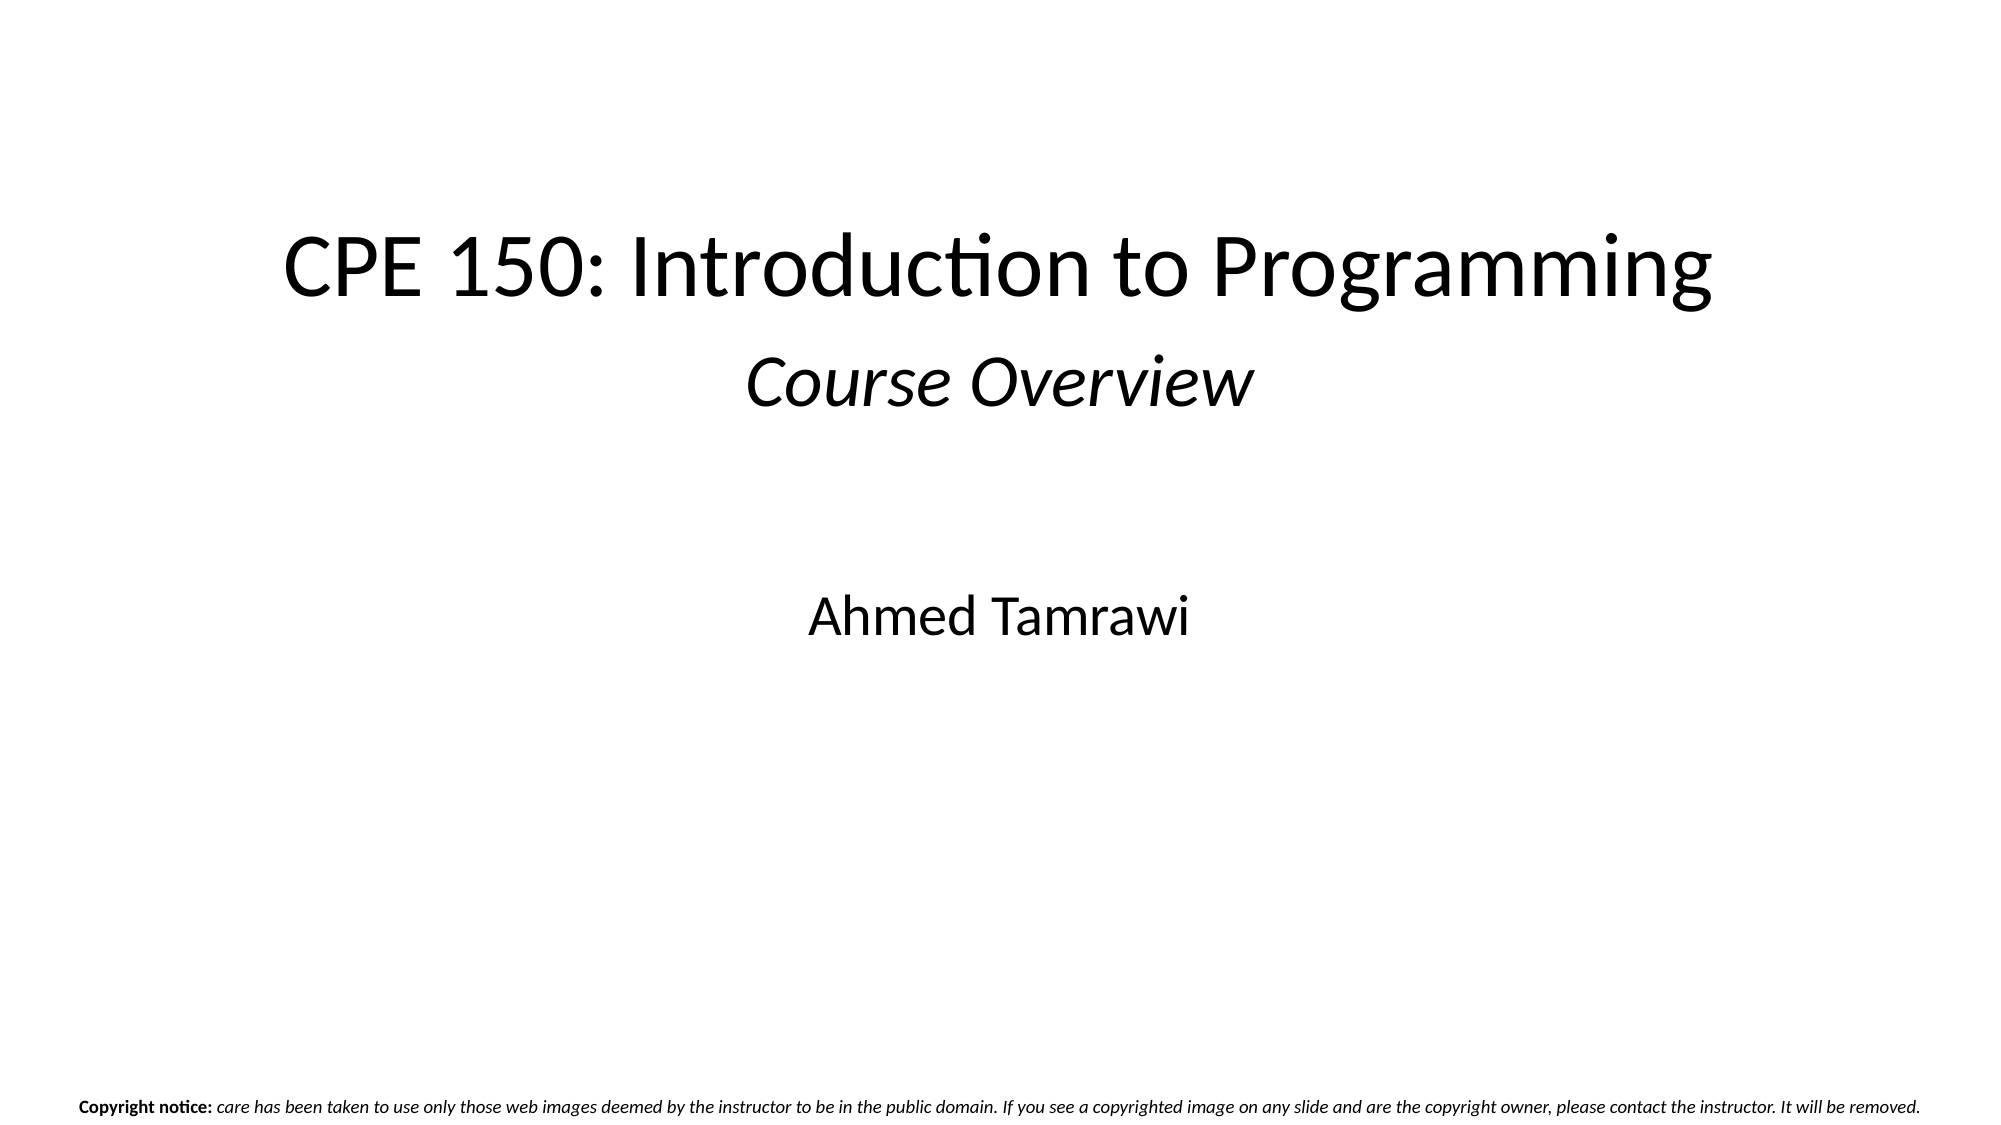

# CPE 150: Introduction to Programming
Course Overview
Ahmed Tamrawi
Copyright notice: care has been taken to use only those web images deemed by the instructor to be in the public domain. If you see a copyrighted image on any slide and are the copyright owner, please contact the instructor. It will be removed.